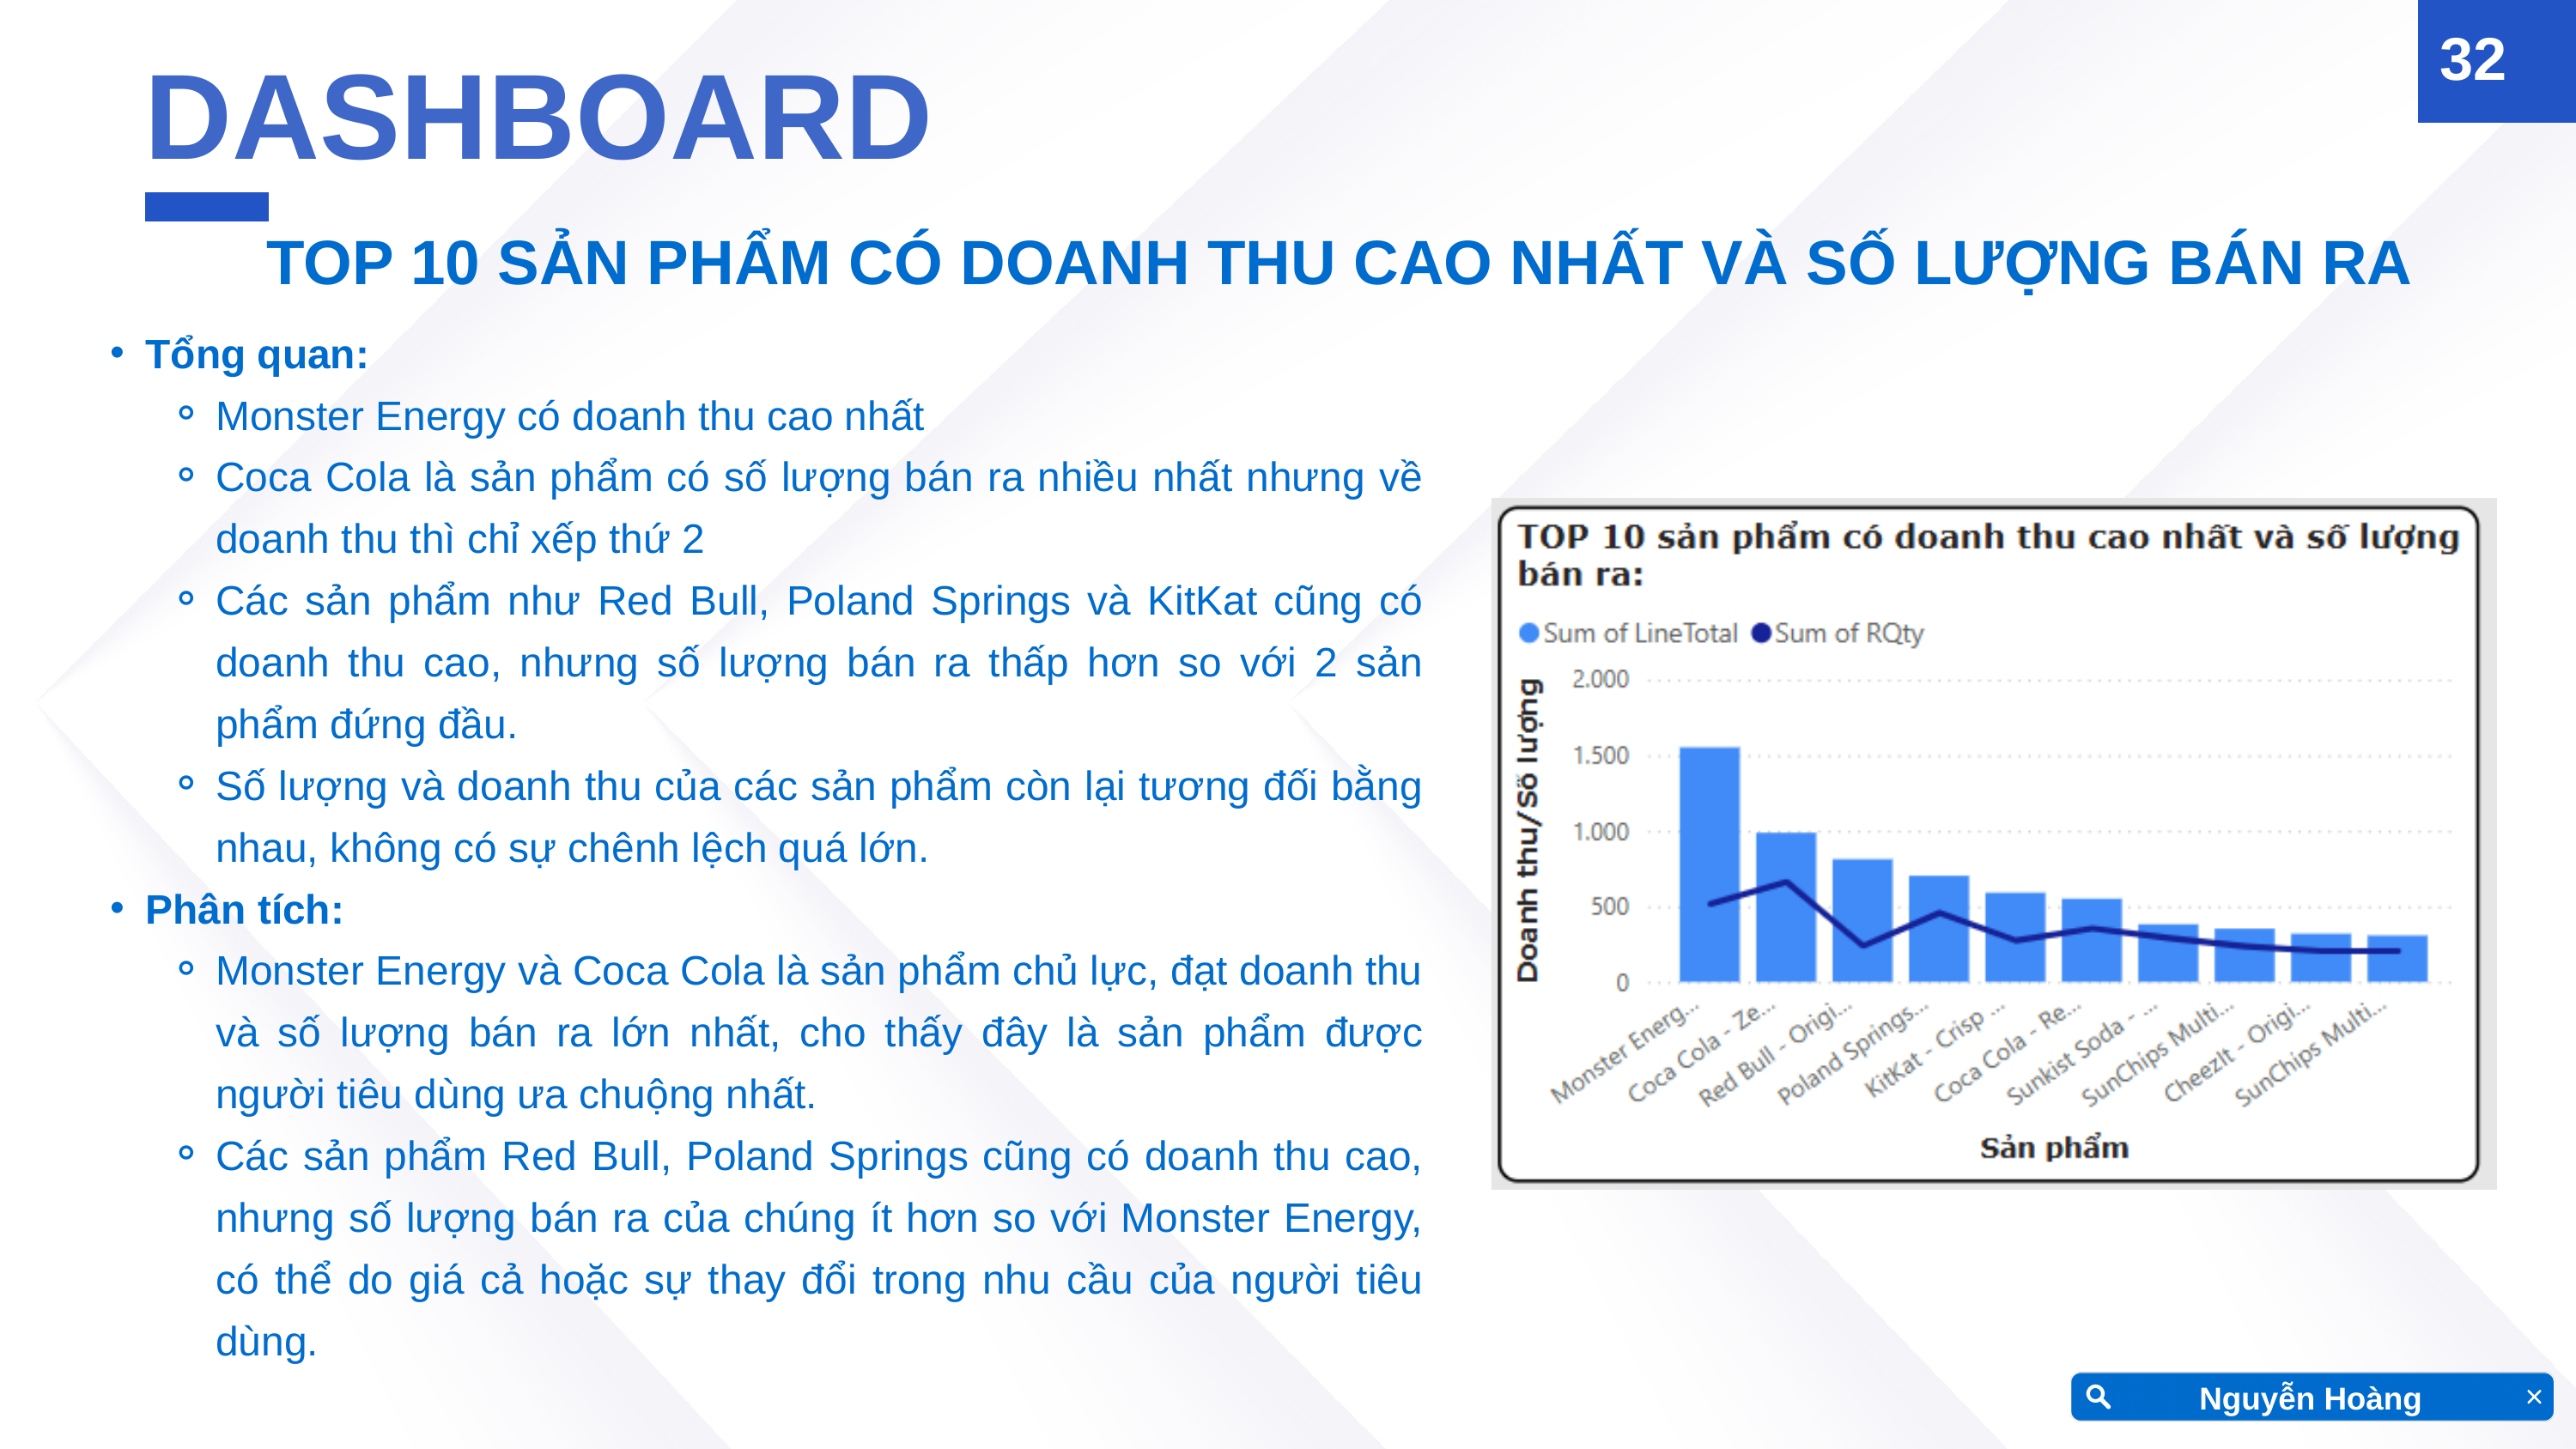

32
DASHBOARD

TOP 10 SẢN PHẨM CÓ DOANH THU CAO NHẤT VÀ SỐ LƯỢNG BÁN RA
Tổng quan:
Monster Energy có doanh thu cao nhất
Coca Cola là sản phẩm có số lượng bán ra nhiều nhất nhưng về doanh thu thì chỉ xếp thứ 2
Các sản phẩm như Red Bull, Poland Springs và KitKat cũng có doanh thu cao, nhưng số lượng bán ra thấp hơn so với 2 sản phẩm đứng đầu.
Số lượng và doanh thu của các sản phẩm còn lại tương đối bằng nhau, không có sự chênh lệch quá lớn.
Phân tích:
Monster Energy và Coca Cola là sản phẩm chủ lực, đạt doanh thu và số lượng bán ra lớn nhất, cho thấy đây là sản phẩm được người tiêu dùng ưa chuộng nhất.
Các sản phẩm Red Bull, Poland Springs cũng có doanh thu cao, nhưng số lượng bán ra của chúng ít hơn so với Monster Energy, có thể do giá cả hoặc sự thay đổi trong nhu cầu của người tiêu dùng.

Nguyễn Hoàng